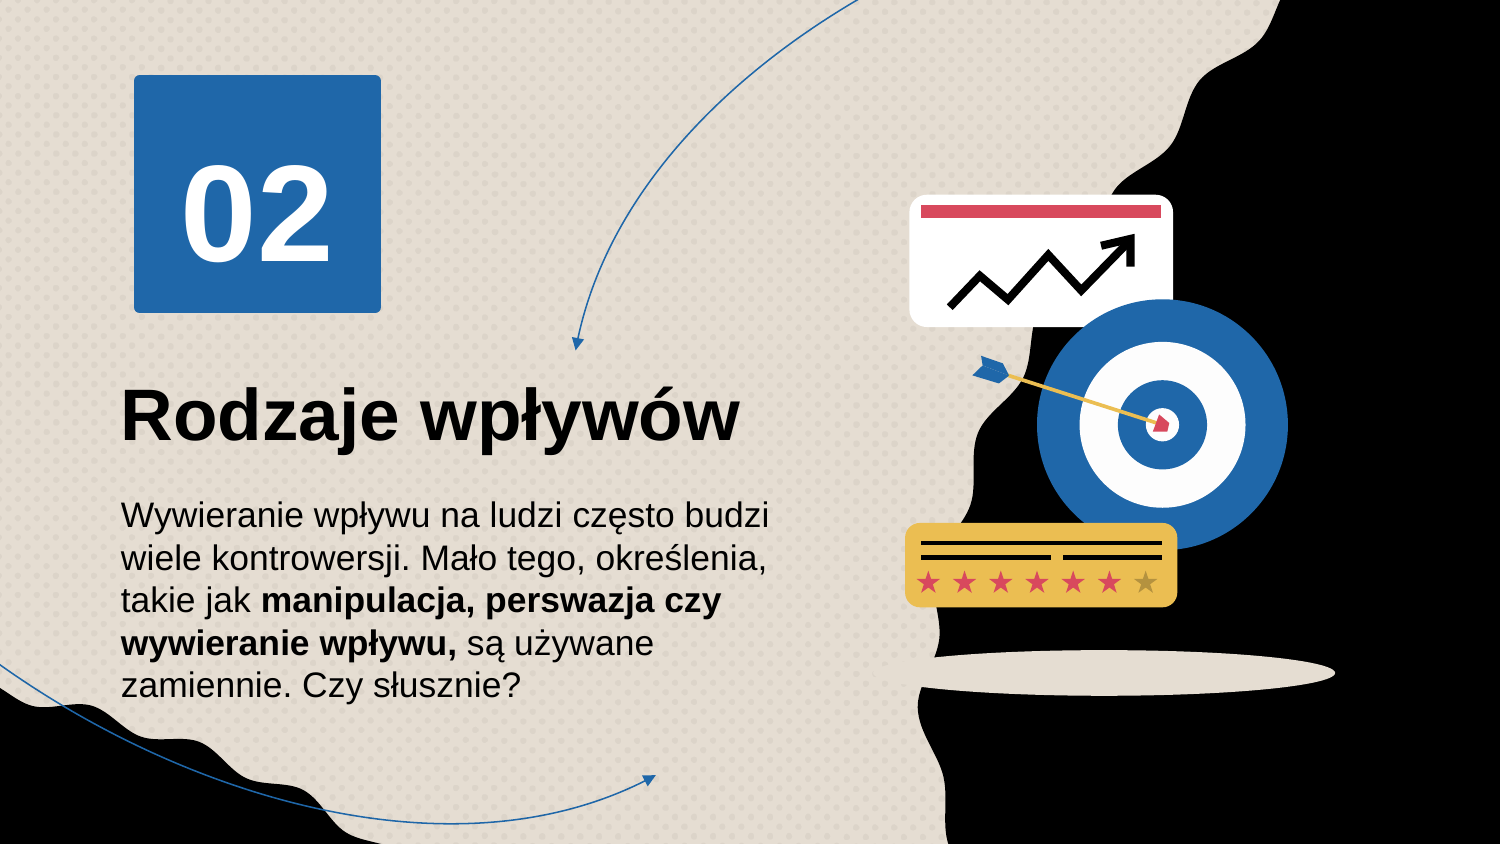

02

# Rodzaje wpływów
Wywieranie wpływu na ludzi często budzi wiele kontrowersji. Mało tego, określenia, takie jak manipulacja, perswazja czy wywieranie wpływu, są używane zamiennie. Czy słusznie?